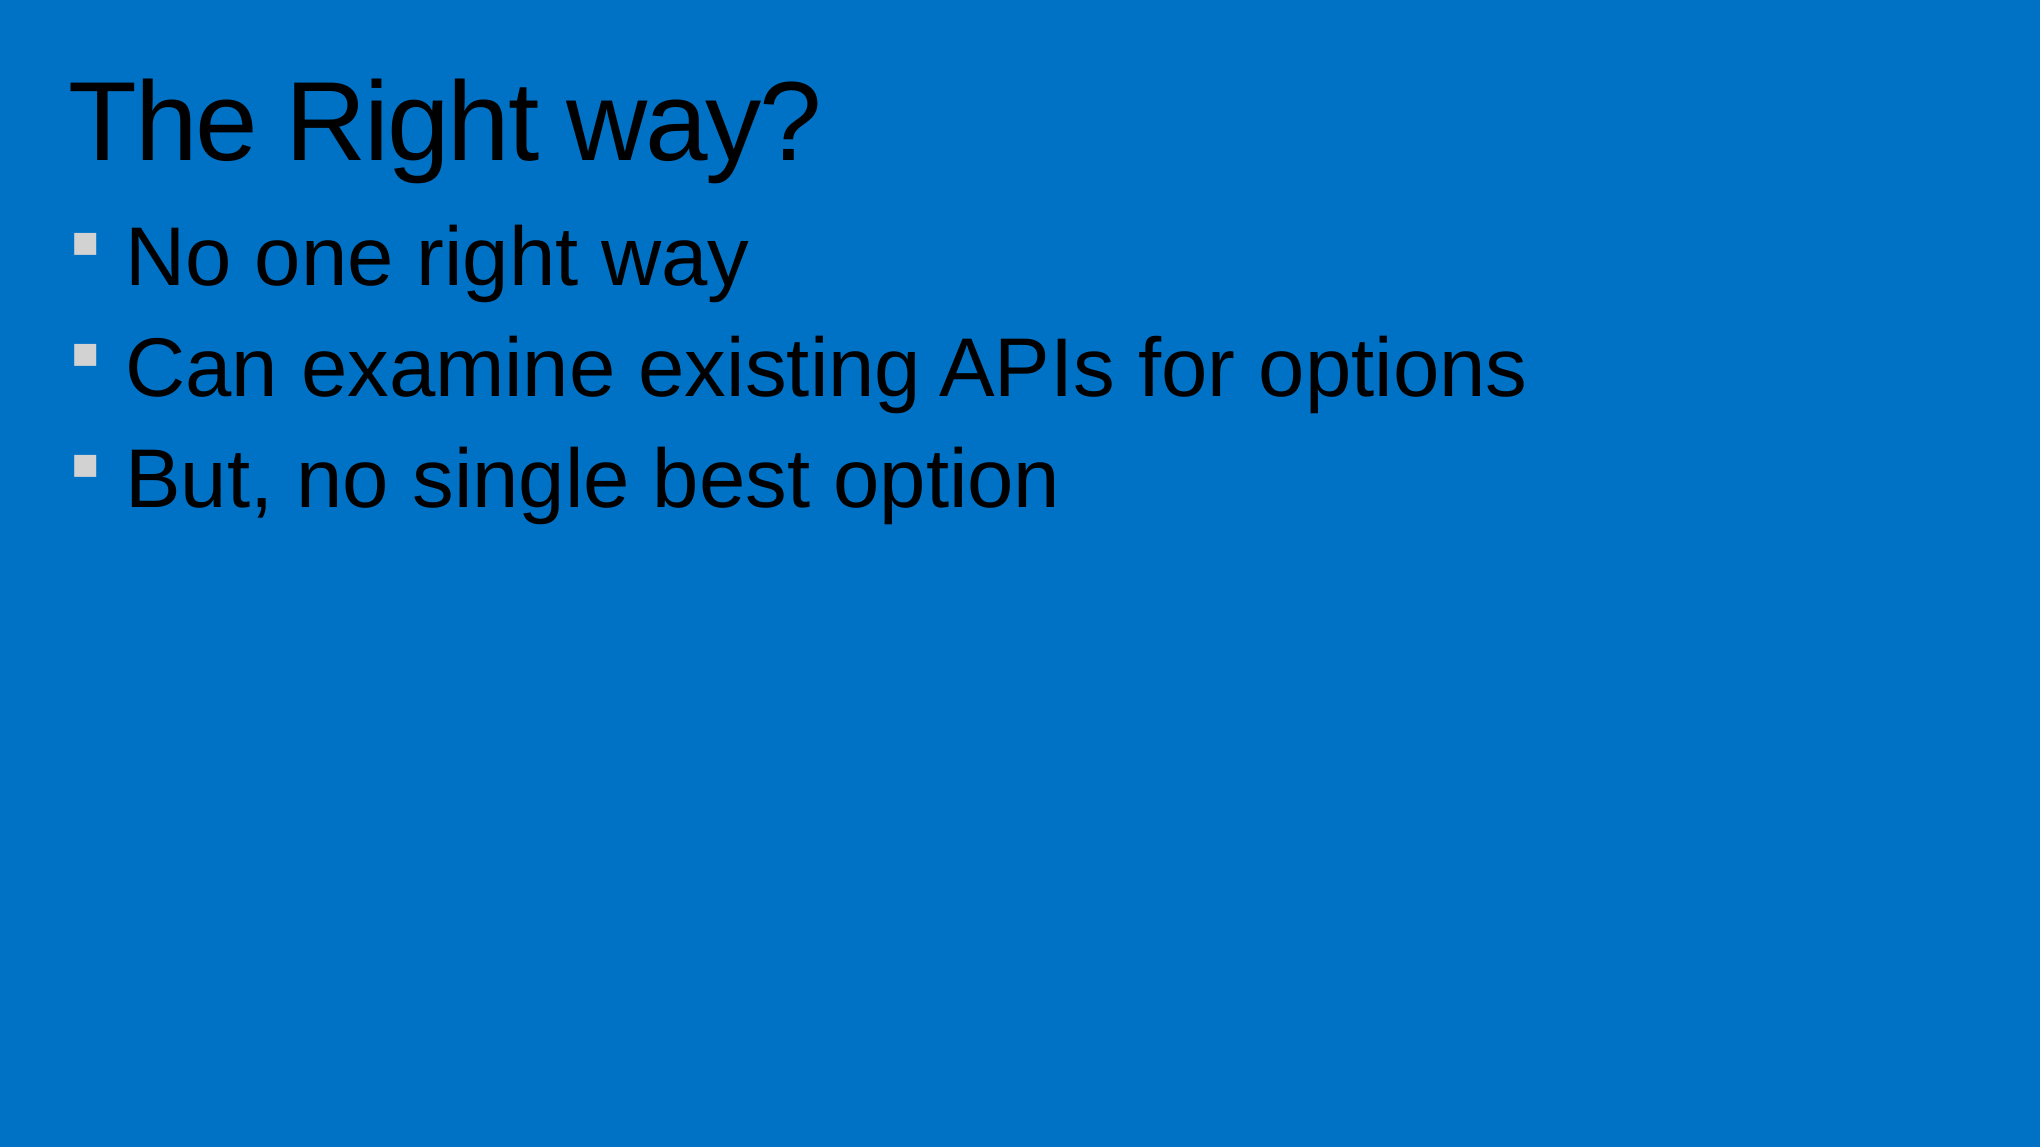

# The Right way?
No one right way
Can examine existing APIs for options
But, no single best option